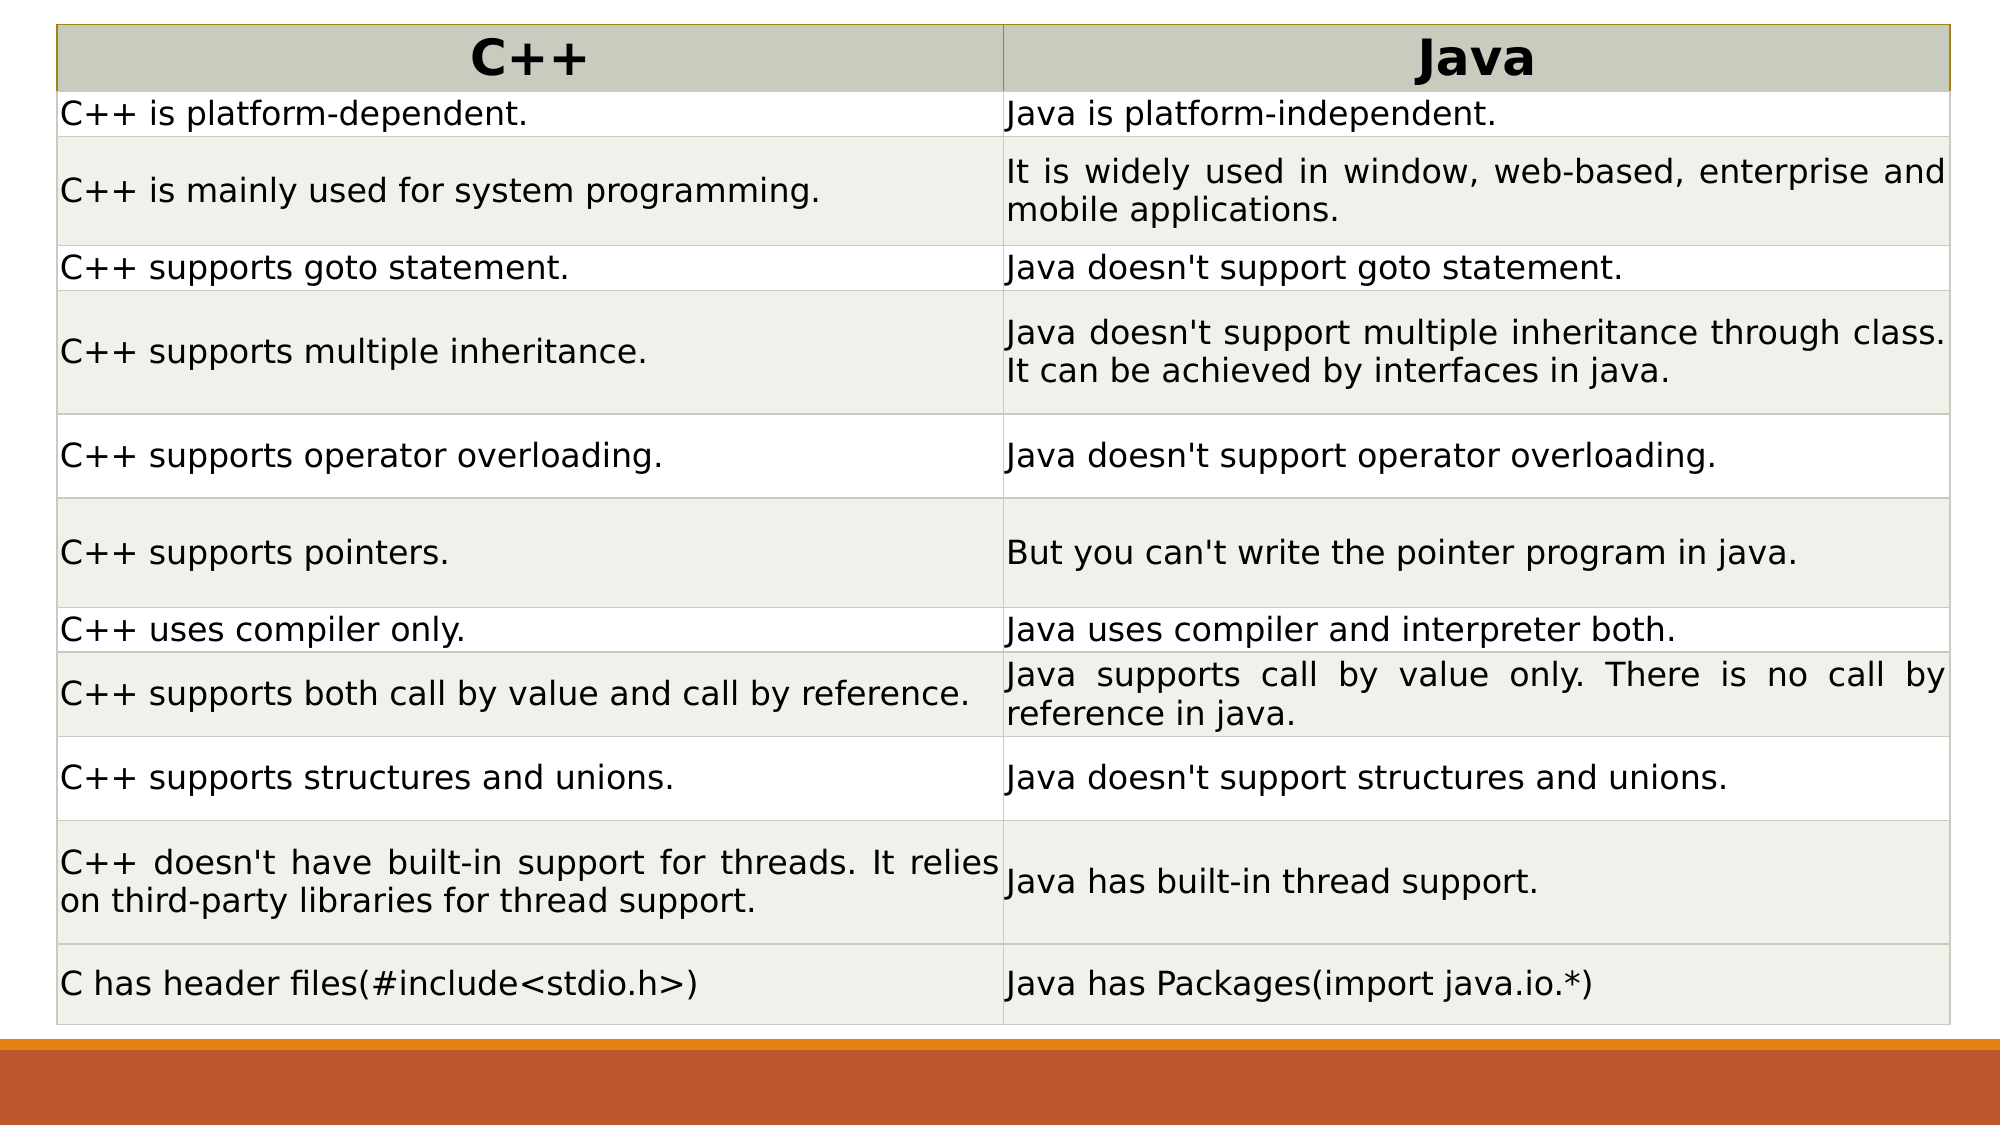

| C++ | Java |
| --- | --- |
| C++ is platform-dependent. | Java is platform-independent. |
| C++ is mainly used for system programming. | It is widely used in window, web-based, enterprise and mobile applications. |
| C++ supports goto statement. | Java doesn't support goto statement. |
| C++ supports multiple inheritance. | Java doesn't support multiple inheritance through class. It can be achieved by interfaces in java. |
| C++ supports operator overloading. | Java doesn't support operator overloading. |
| C++ supports pointers. | But you can't write the pointer program in java. |
| C++ uses compiler only. | Java uses compiler and interpreter both. |
| C++ supports both call by value and call by reference. | Java supports call by value only. There is no call by reference in java. |
| C++ supports structures and unions. | Java doesn't support structures and unions. |
| C++ doesn't have built-in support for threads. It relies on third-party libraries for thread support. | Java has built-in thread support. |
| C has header files(#include<stdio.h>) | Java has Packages(import java.io.\*) |